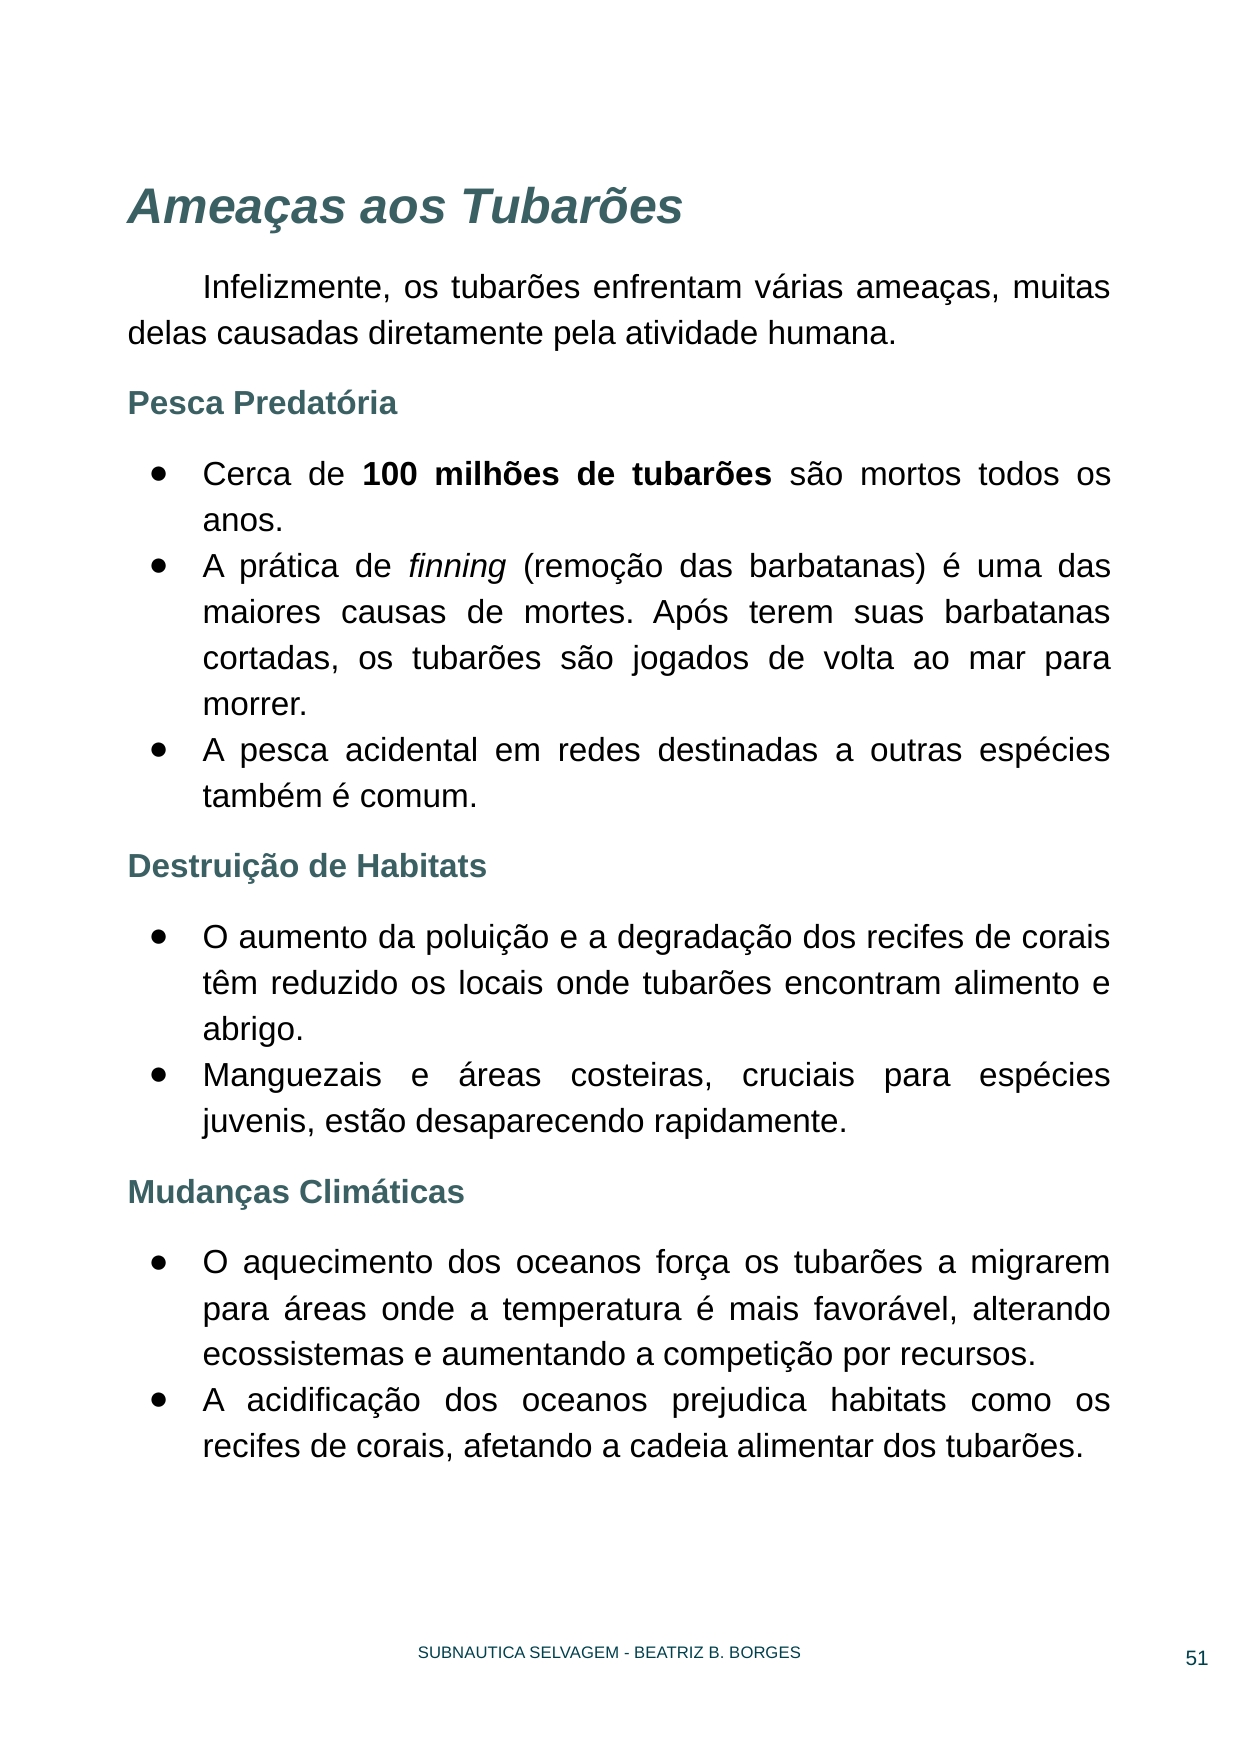

Ameaças aos Tubarões
Infelizmente, os tubarões enfrentam várias ameaças, muitas delas causadas diretamente pela atividade humana.
Pesca Predatória
Cerca de 100 milhões de tubarões são mortos todos os anos.
A prática de finning (remoção das barbatanas) é uma das maiores causas de mortes. Após terem suas barbatanas cortadas, os tubarões são jogados de volta ao mar para morrer.
A pesca acidental em redes destinadas a outras espécies também é comum.
Destruição de Habitats
O aumento da poluição e a degradação dos recifes de corais têm reduzido os locais onde tubarões encontram alimento e abrigo.
Manguezais e áreas costeiras, cruciais para espécies juvenis, estão desaparecendo rapidamente.
Mudanças Climáticas
O aquecimento dos oceanos força os tubarões a migrarem para áreas onde a temperatura é mais favorável, alterando ecossistemas e aumentando a competição por recursos.
A acidificação dos oceanos prejudica habitats como os recifes de corais, afetando a cadeia alimentar dos tubarões.
51
SUBNAUTICA SELVAGEM - BEATRIZ B. BORGES